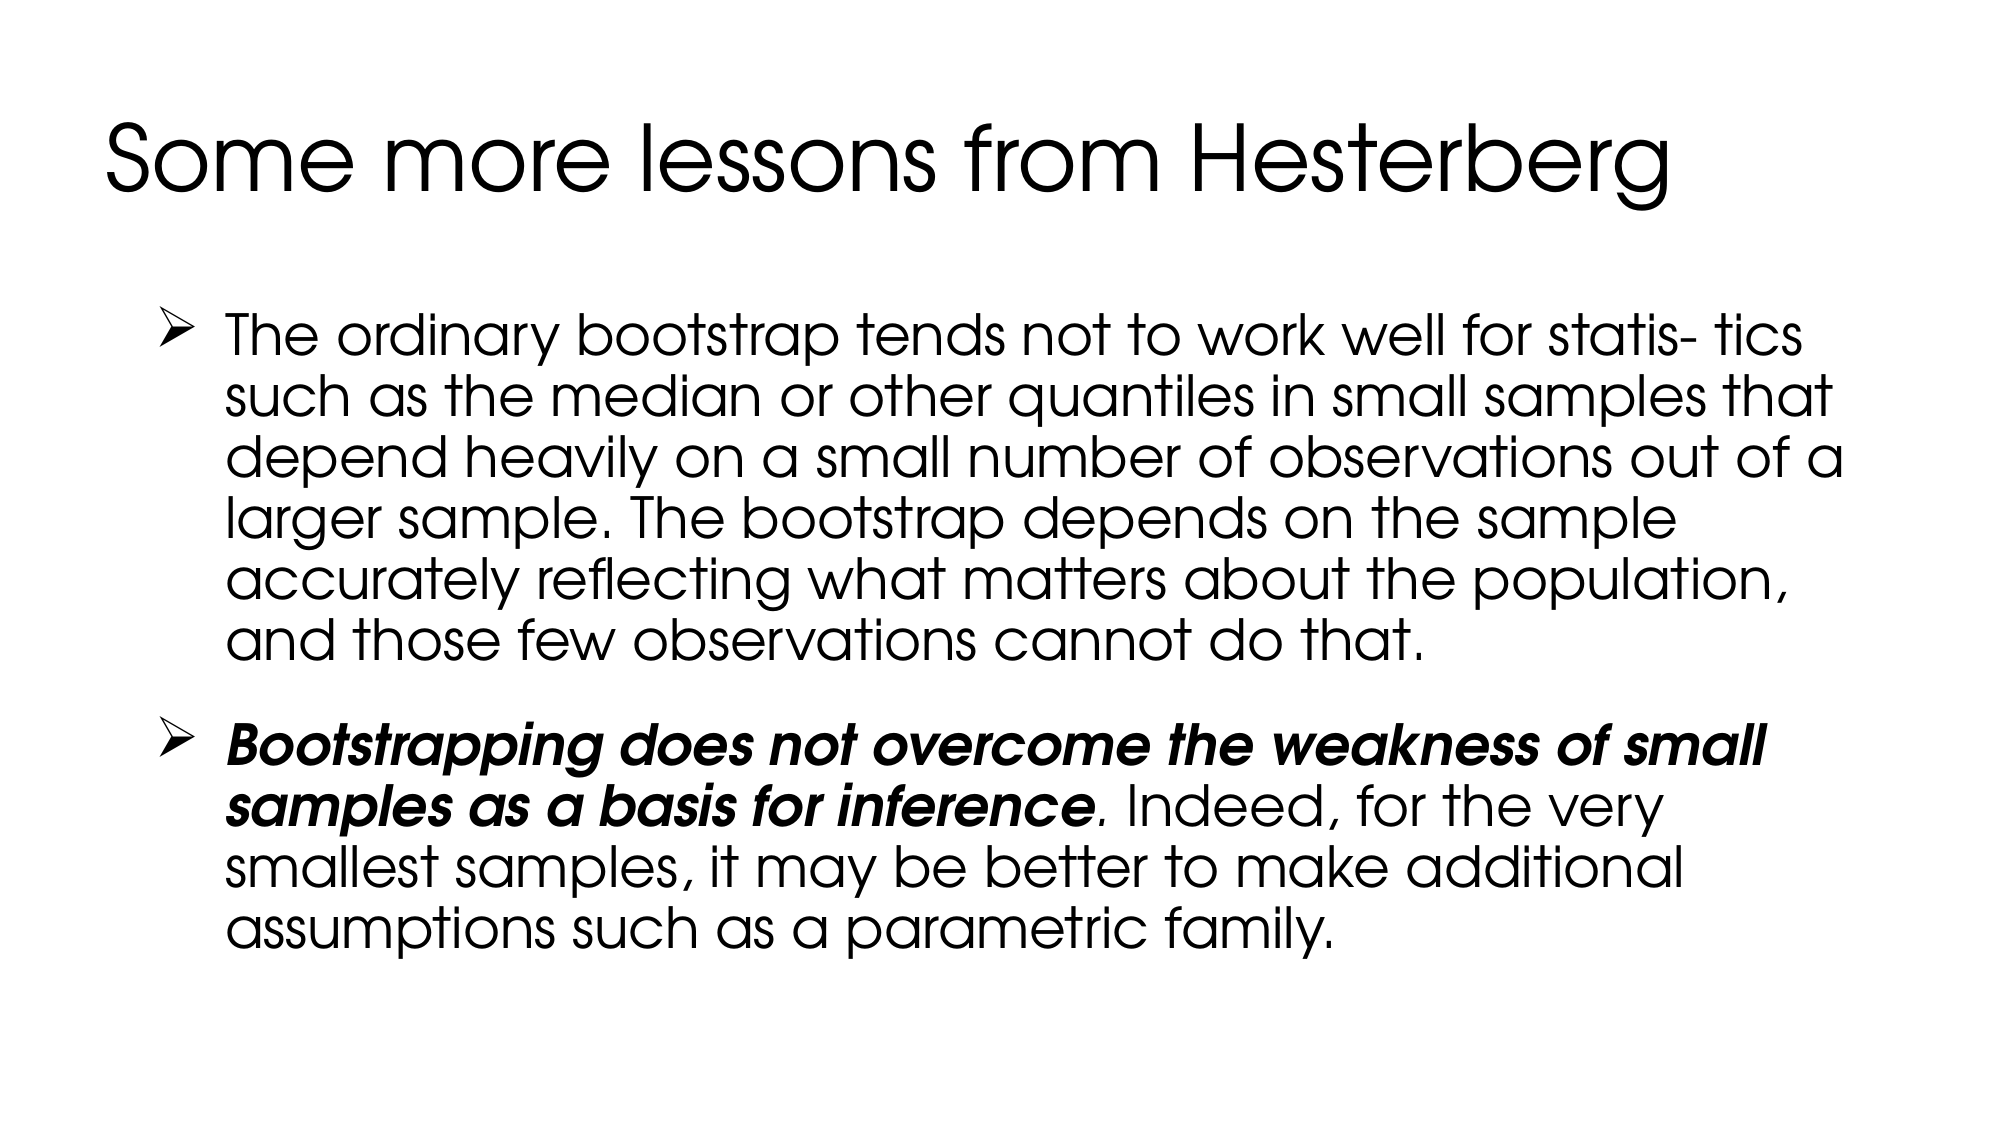

# Some more lessons from Hesterberg
The ordinary bootstrap tends not to work well for statis- tics such as the median or other quantiles in small samples that depend heavily on a small number of observations out of a larger sample. The bootstrap depends on the sample accurately reflecting what matters about the population, and those few observations cannot do that.
Bootstrapping does not overcome the weakness of small samples as a basis for inference. Indeed, for the very smallest samples, it may be better to make additional assumptions such as a parametric family.